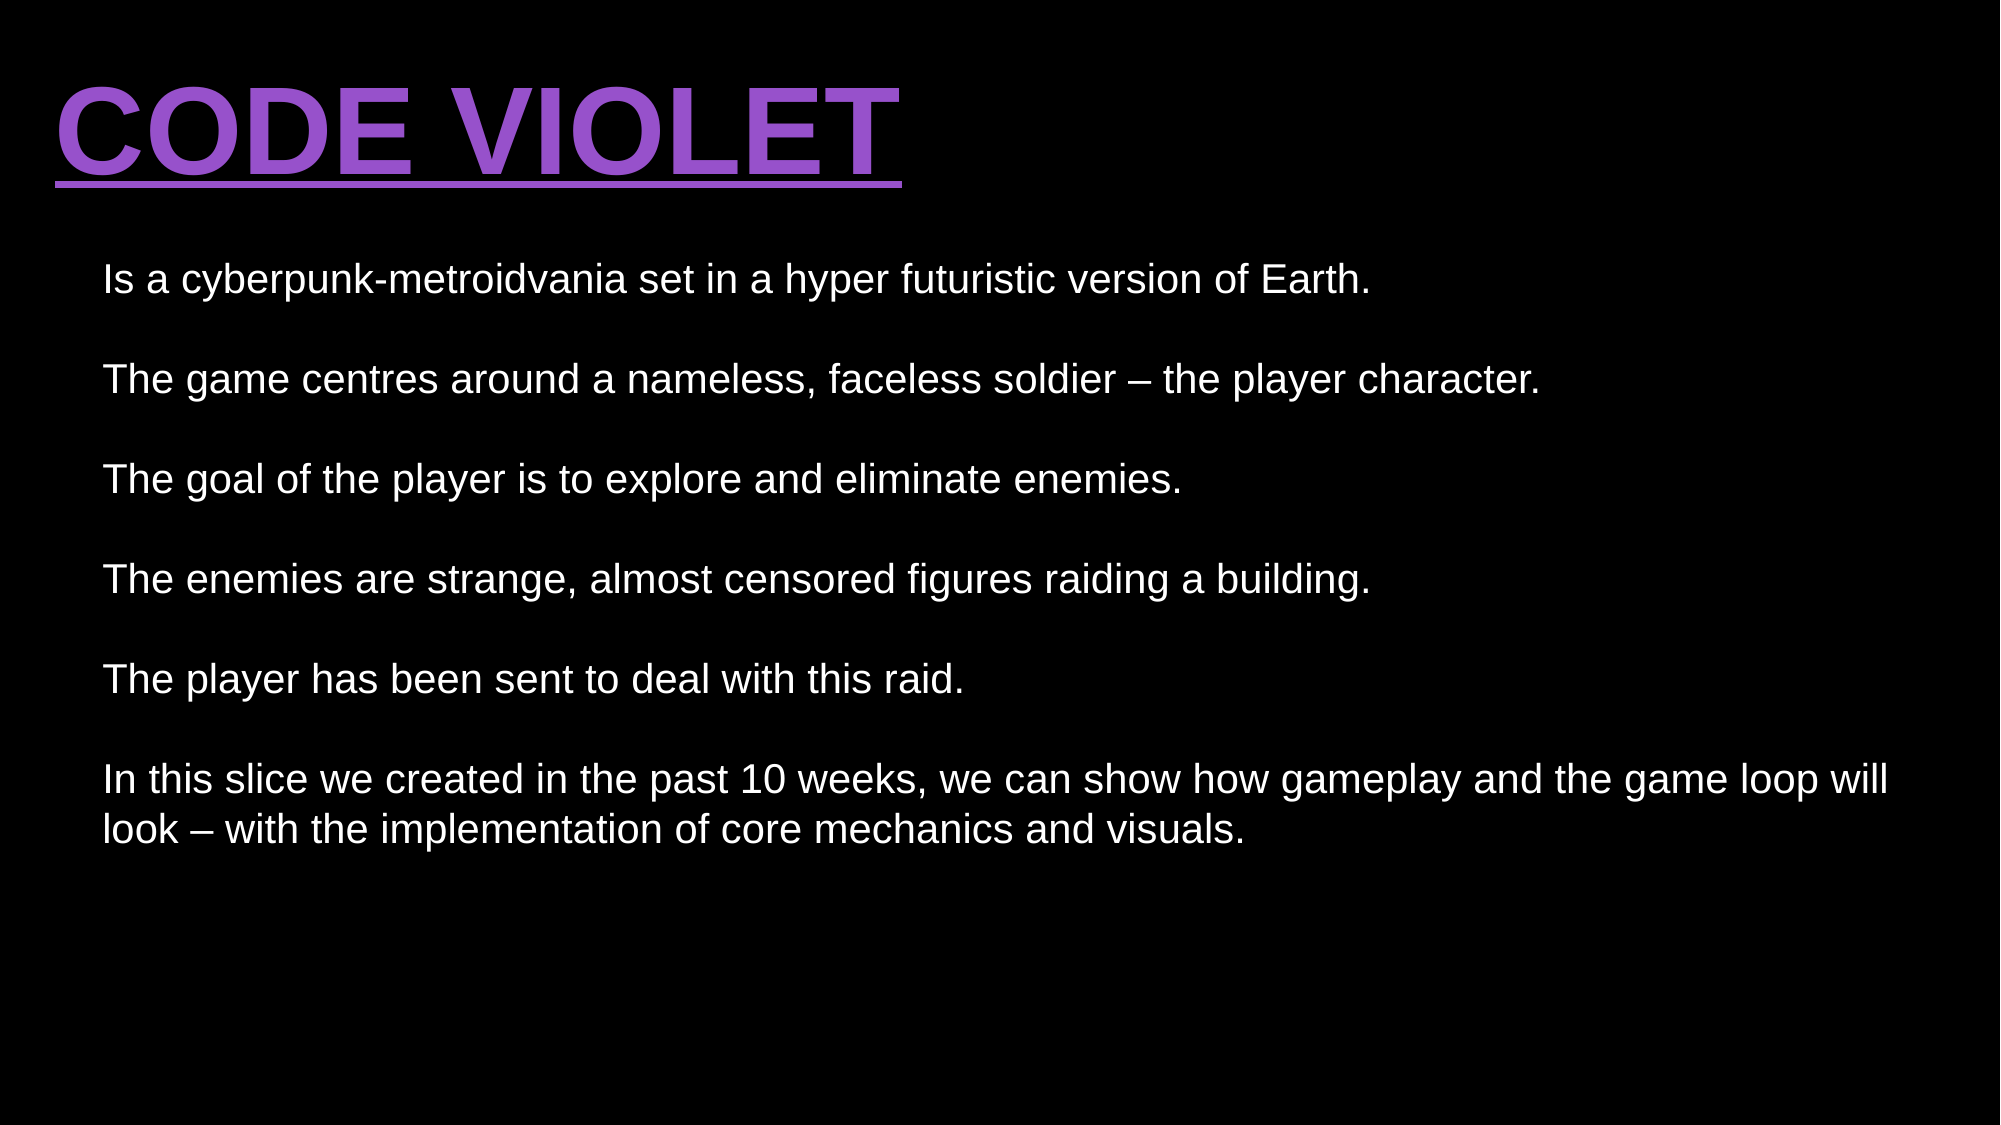

CODE VIOLET
Is a cyberpunk-metroidvania set in a hyper futuristic version of Earth.

The game centres around a nameless, faceless soldier – the player character.

The goal of the player is to explore and eliminate enemies.

The enemies are strange, almost censored figures raiding a building.

The player has been sent to deal with this raid.

In this slice we created in the past 10 weeks, we can show how gameplay and the game loop will look – with the implementation of core mechanics and visuals.